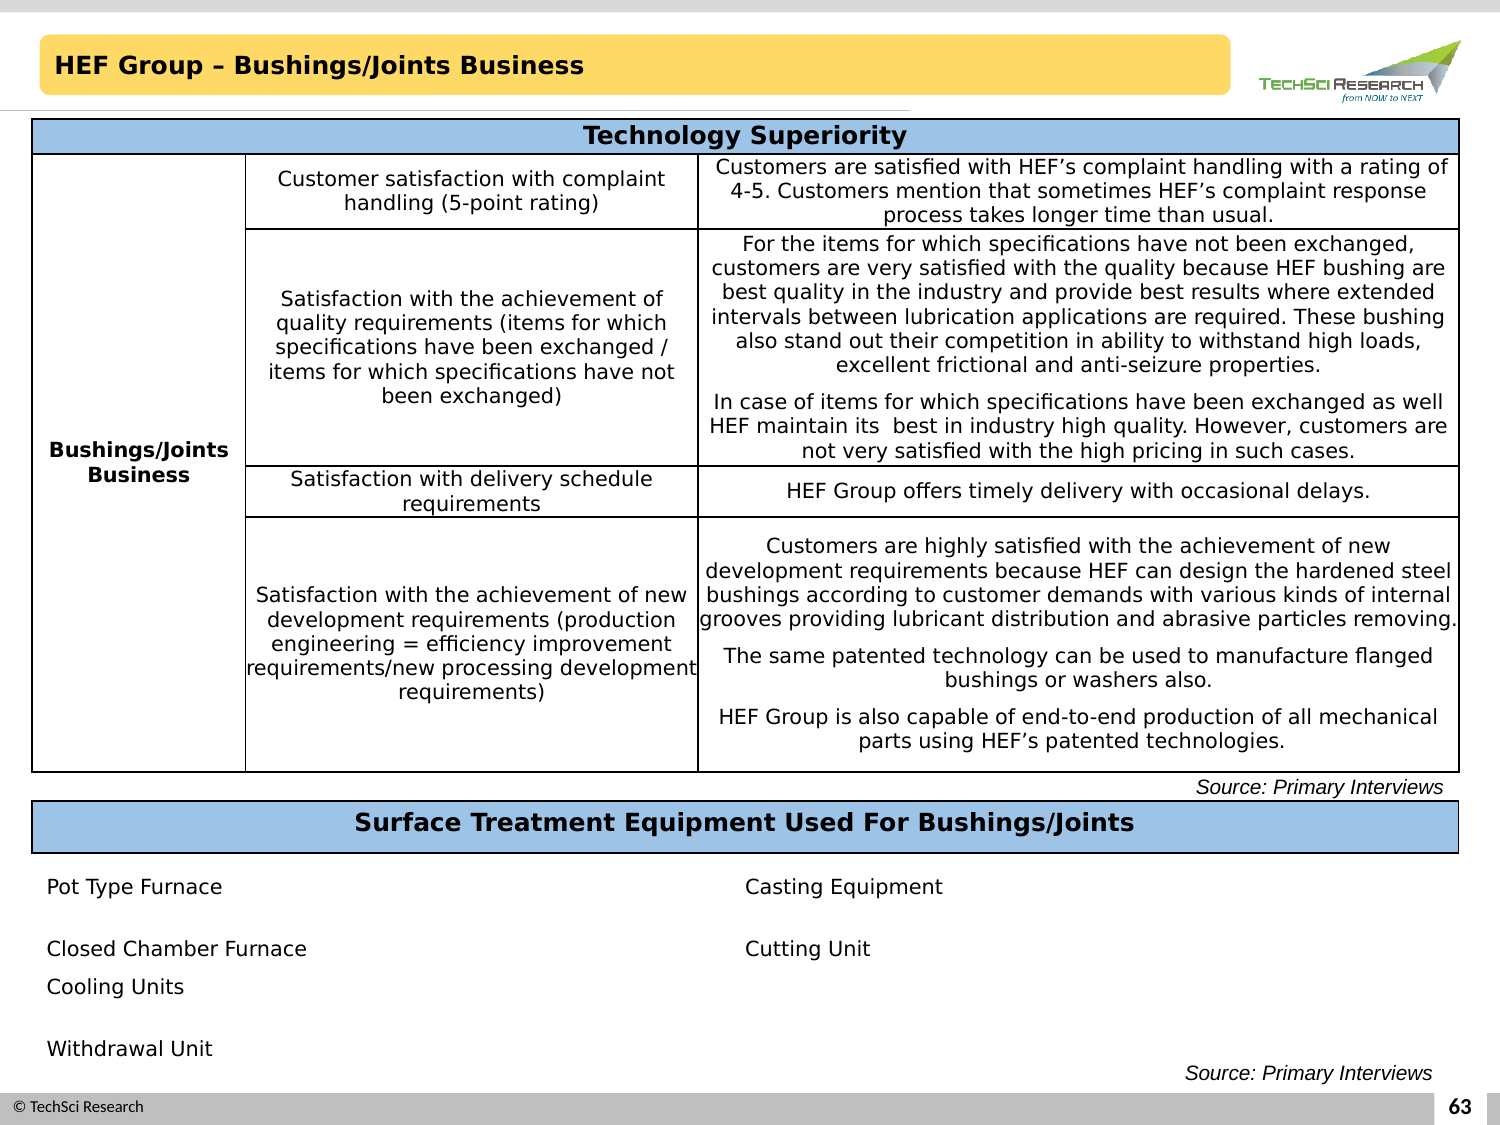

HEF Group – Bushings/Joints Business
| Technology Superiority |  |  |
| --- | --- | --- |
| Bushings/Joints Business | Customer satisfaction with complaint handling (5-point rating) | Customers are satisfied with HEF’s complaint handling with a rating of 4-5. Customers mention that sometimes HEF’s complaint response process takes longer time than usual. |
|  | Satisfaction with the achievement of quality requirements (items for which specifications have been exchanged / items for which specifications have not been exchanged) | For the items for which specifications have not been exchanged, customers are very satisfied with the quality because HEF bushing are best quality in the industry and provide best results where extended intervals between lubrication applications are required. These bushing also stand out their competition in ability to withstand high loads, excellent frictional and anti-seizure properties. In case of items for which specifications have been exchanged as well HEF maintain its best in industry high quality. However, customers are not very satisfied with the high pricing in such cases. |
|  | Satisfaction with delivery schedule requirements | HEF Group offers timely delivery with occasional delays. |
|  | Satisfaction with the achievement of new development requirements (production engineering = efficiency improvement requirements/new processing development requirements) | Customers are highly satisfied with the achievement of new development requirements because HEF can design the hardened steel bushings according to customer demands with various kinds of internal grooves providing lubricant distribution and abrasive particles removing. The same patented technology can be used to manufacture flanged bushings or washers also. HEF Group is also capable of end-to-end production of all mechanical parts using HEF’s patented technologies. |
Source: Primary Interviews
| Surface Treatment Equipment Used For Bushings/Joints |
| --- |
Pot Type Furnace
Closed Chamber Furnace
Cooling Units
Withdrawal Unit
Casting Equipment
Cutting Unit
Source: Primary Interviews